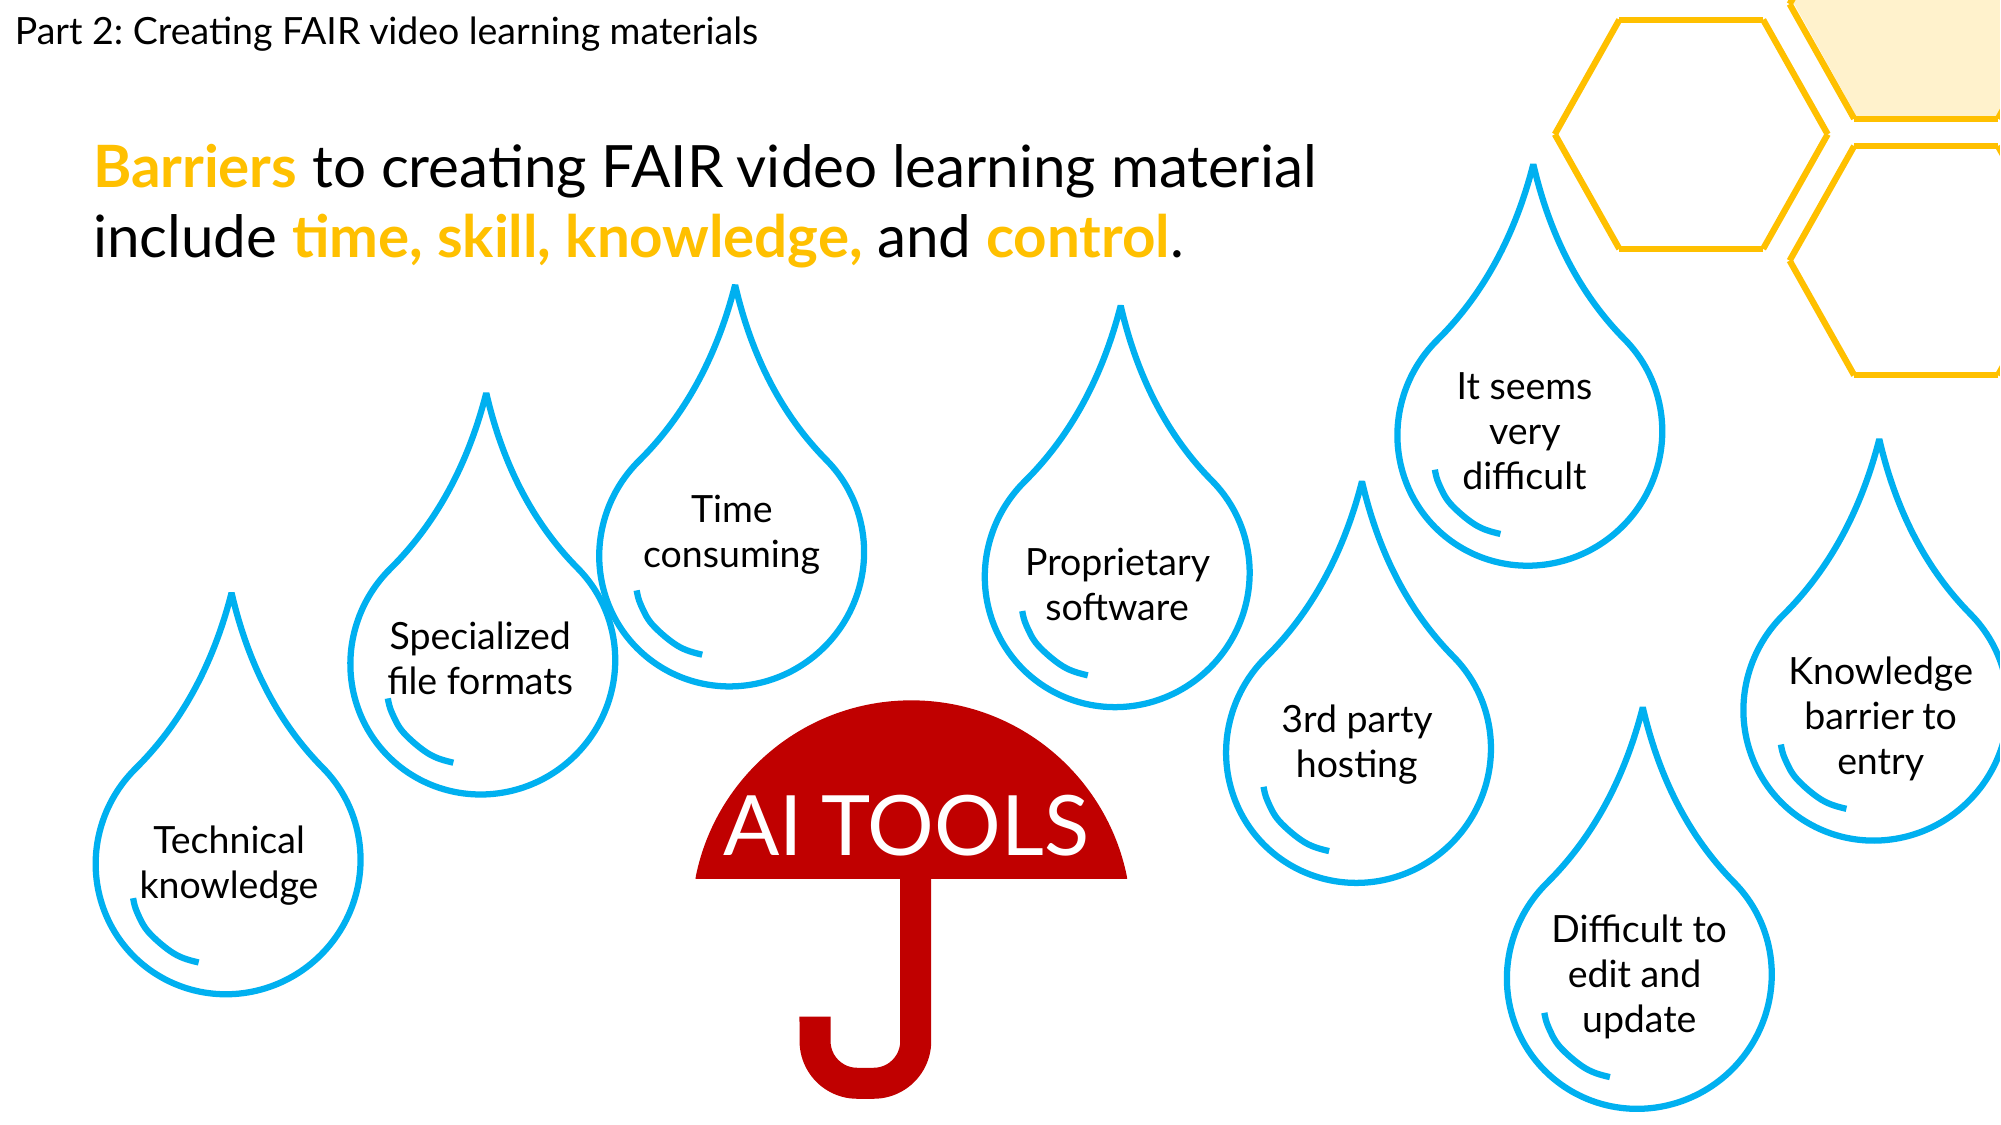

Part 2: Creating FAIR video learning materials

Barriers to creating FAIR video learning material include time, skill, knowledge, and control.

It seems very difficult

Time consuming

Proprietary software

Specialized file formats

Knowledge barrier to entry

3rd party hosting

AI TOOLS

Technical knowledge

Difficult to edit and  update